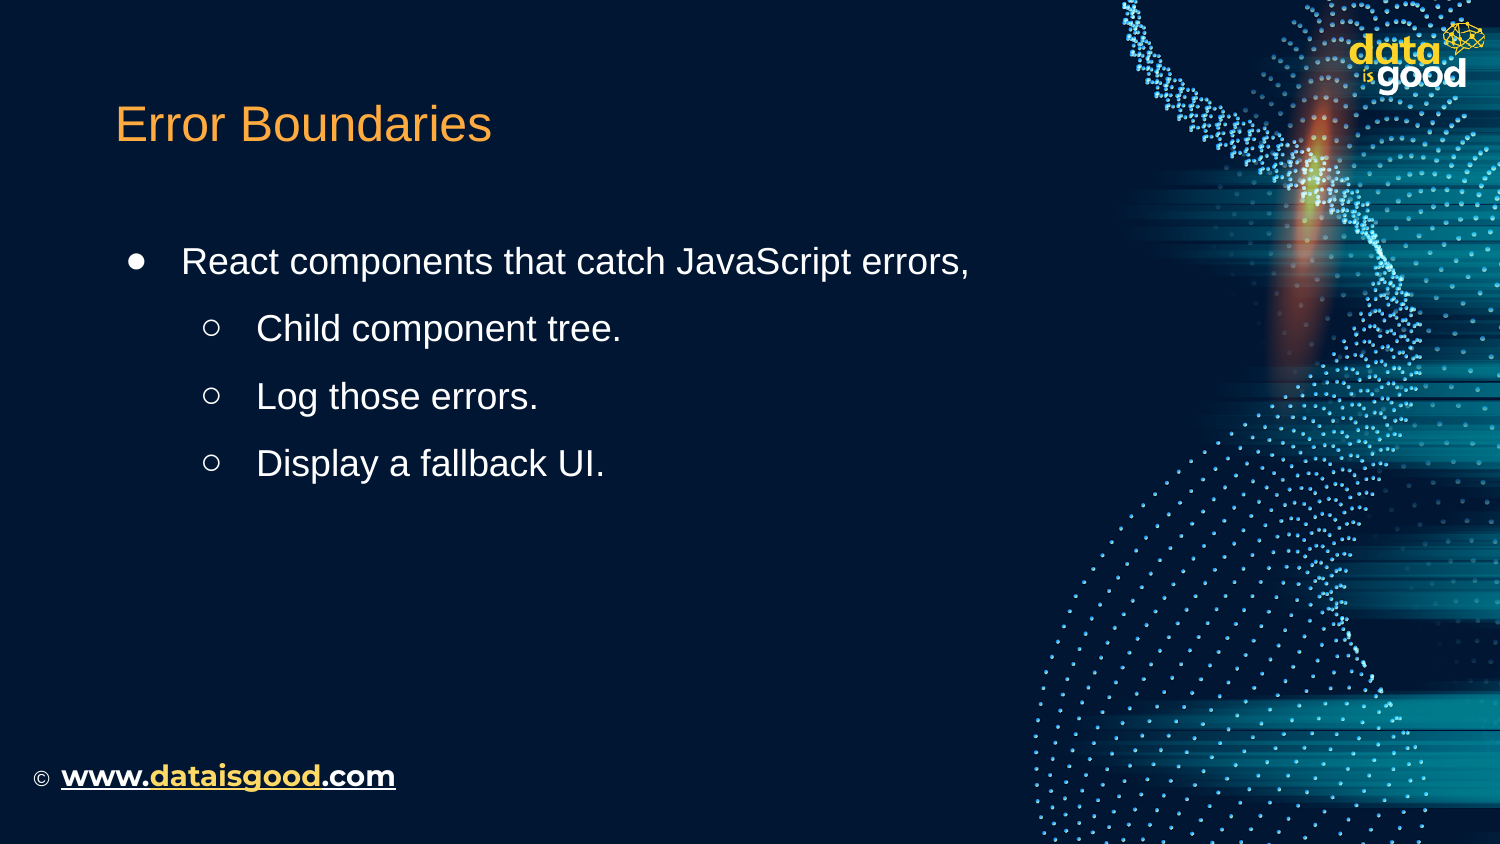

# Error Boundaries
React components that catch JavaScript errors,
Child component tree.
Log those errors.
Display a fallback UI.